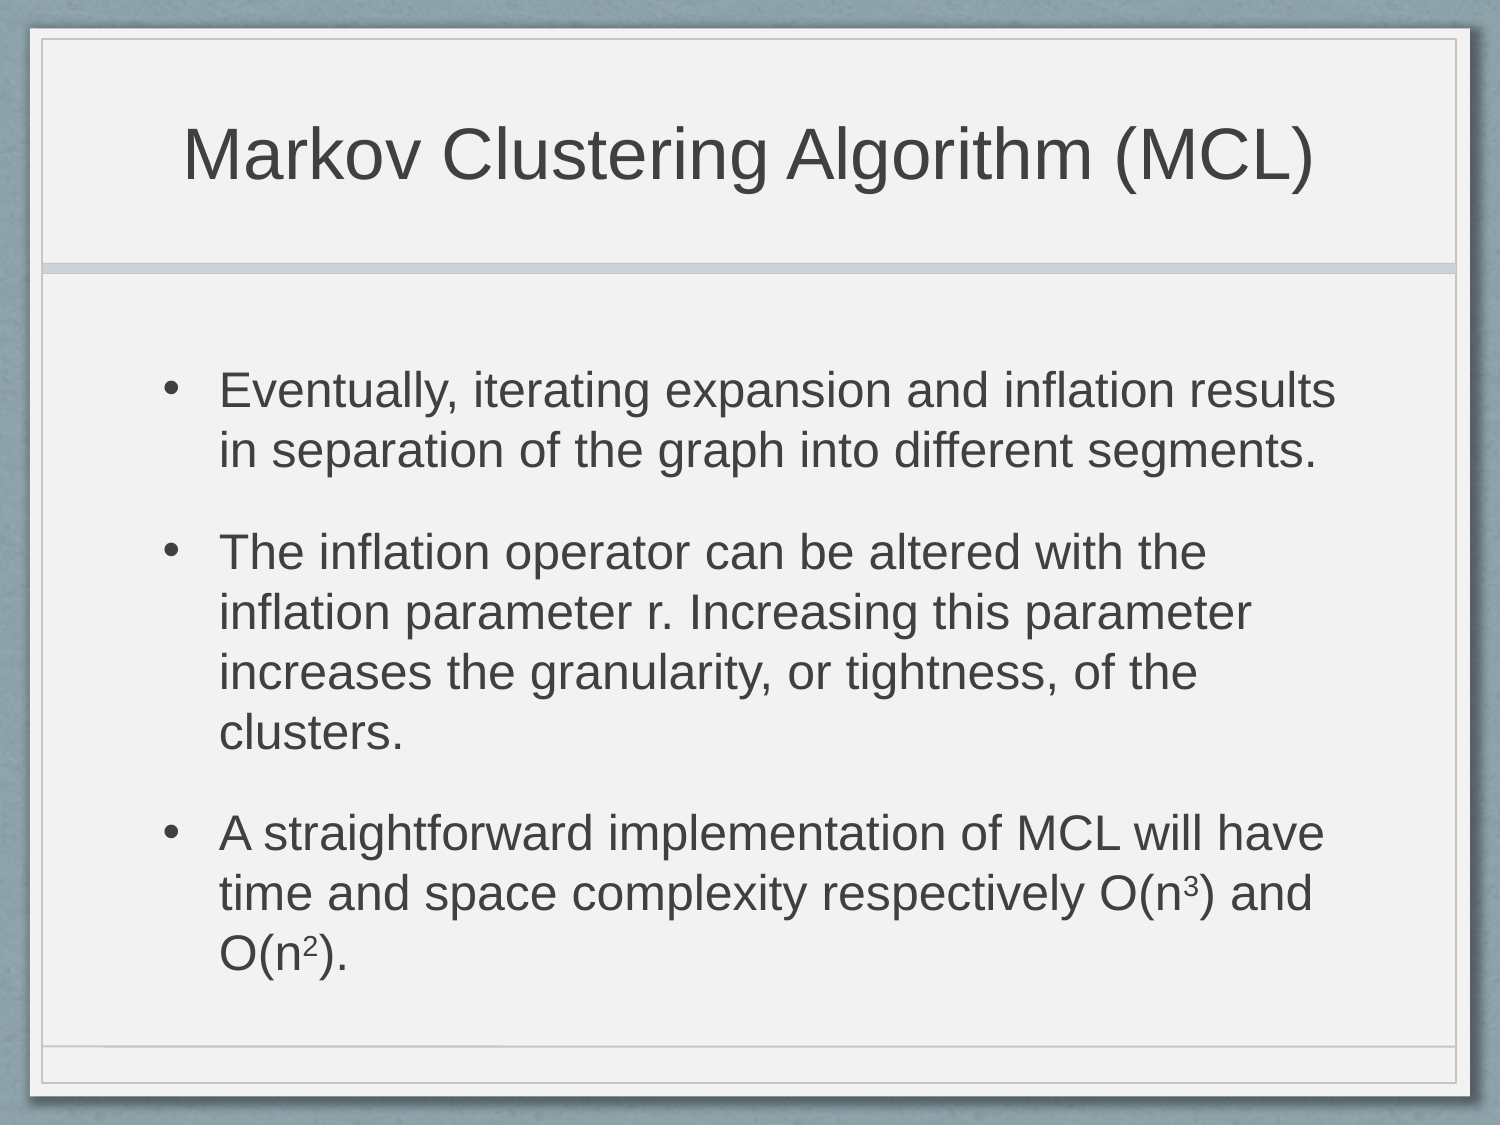

# Markov Clustering Algorithm (MCL)
Eventually, iterating expansion and inflation results in separation of the graph into different segments.
The inflation operator can be altered with the inflation parameter r. Increasing this parameter increases the granularity, or tightness, of the clusters.
A straightforward implementation of MCL will have time and space complexity respectively O(n3) and O(n2).